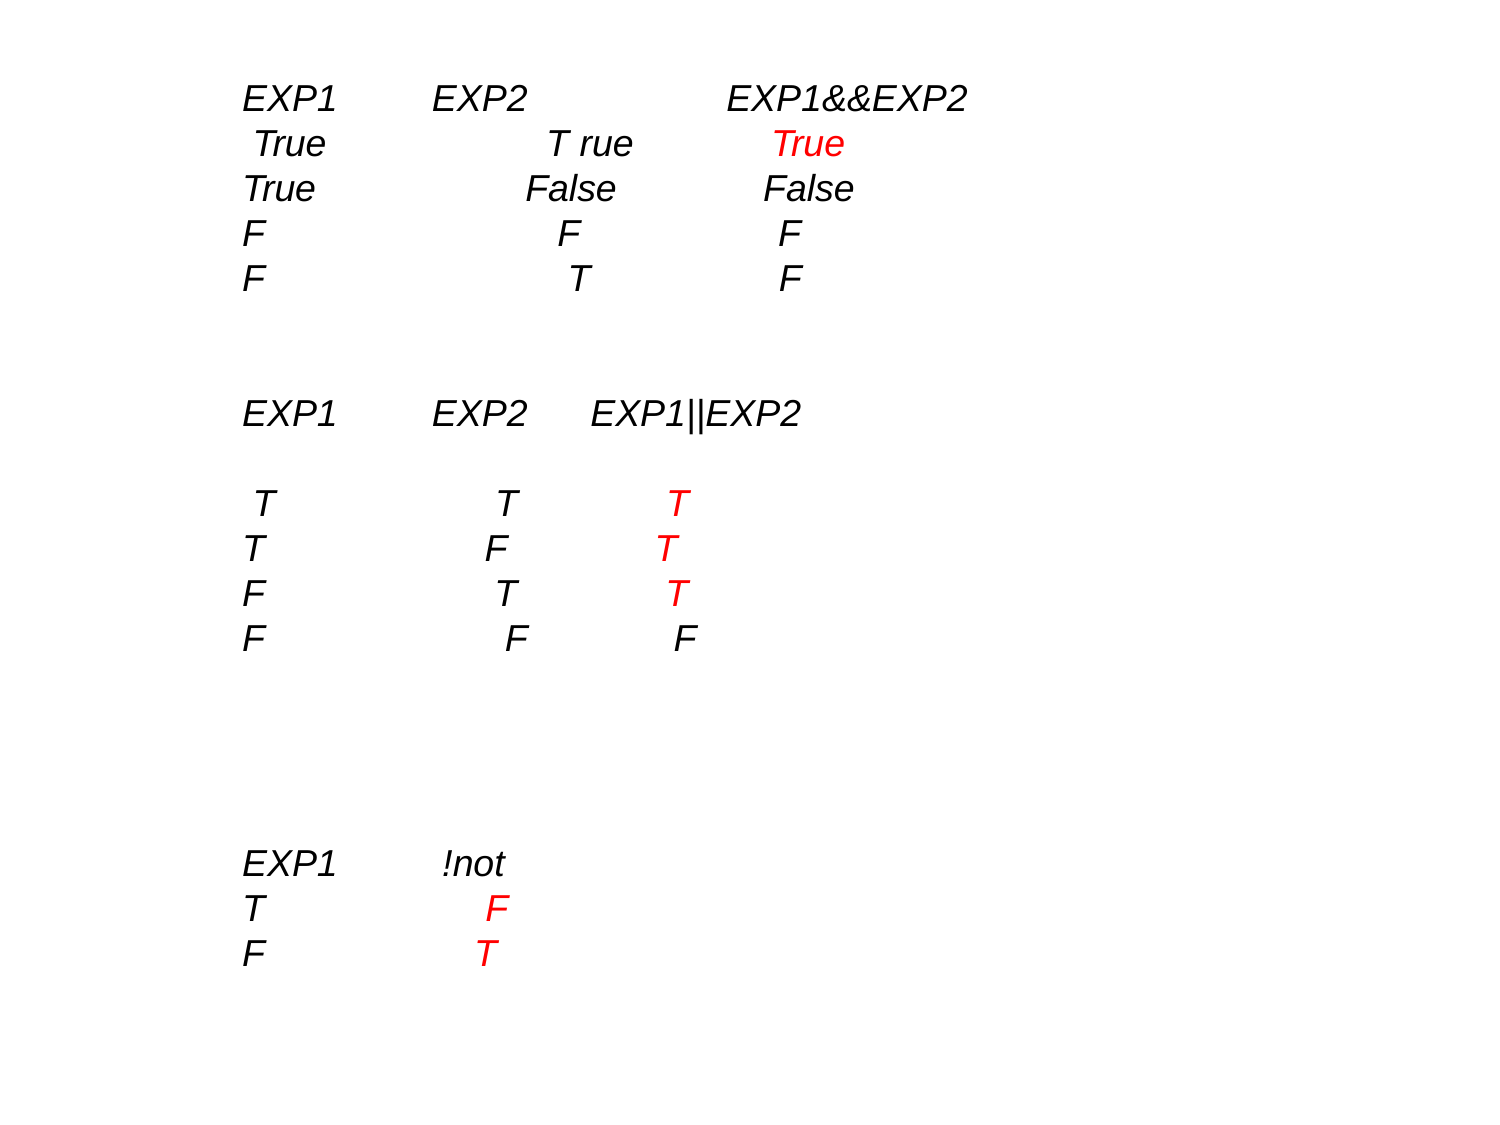

# EXP1         EXP2                   EXP1&&EXP2
 True                     T rue             True
True                    False              False
F                            F                   F
F                             T                  F

EXP1         EXP2      EXP1||EXP2

 T                     T              T
T                     F              T
F                      T              T
F                       F              F

EXP1          !not
T                     F
F                    T